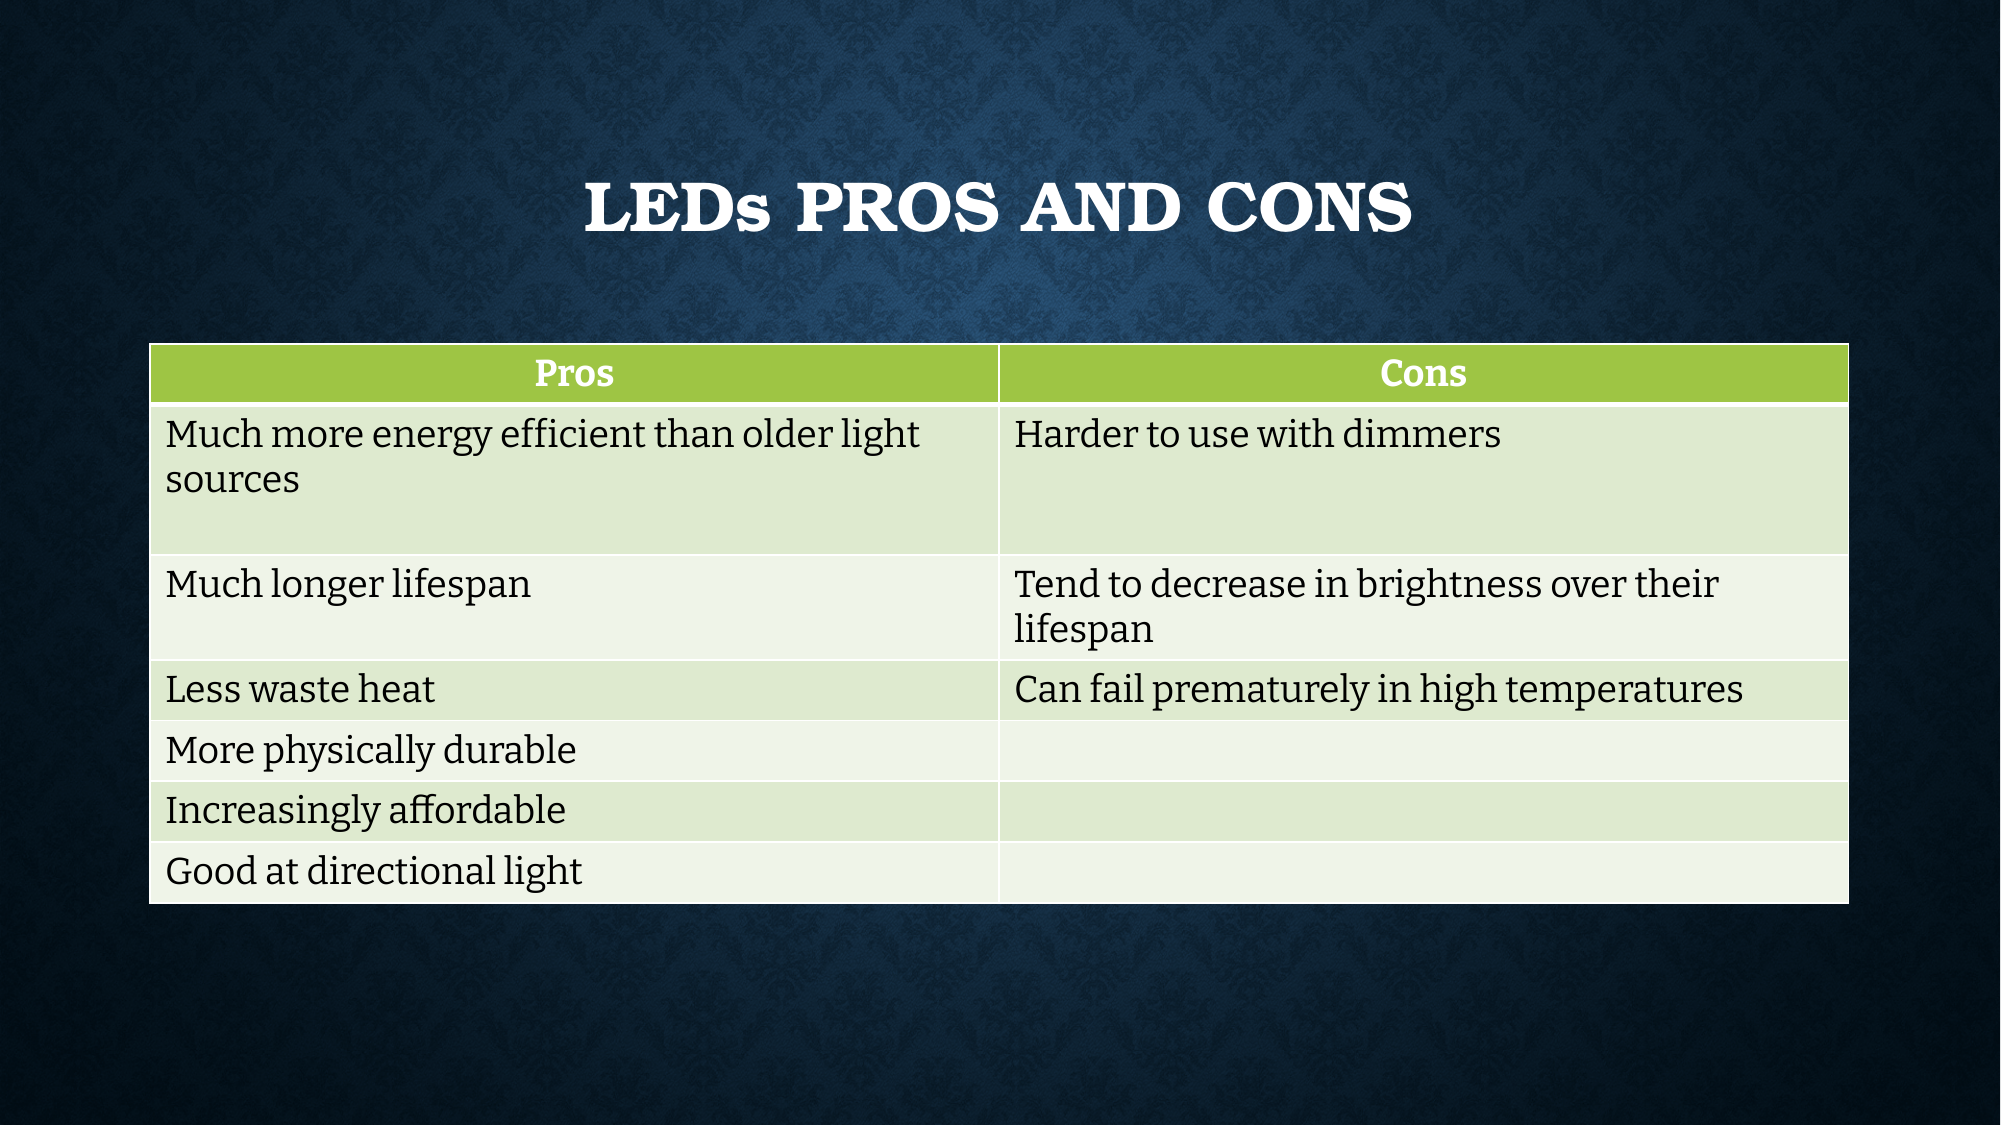

# LEDs pros and cons
| Pros | Cons |
| --- | --- |
| Much more energy efficient than older light sources | Harder to use with dimmers |
| Much longer lifespan | Tend to decrease in brightness over their lifespan |
| Less waste heat | Can fail prematurely in high temperatures |
| More physically durable |  |
| Increasingly affordable |  |
| Good at directional light |  |